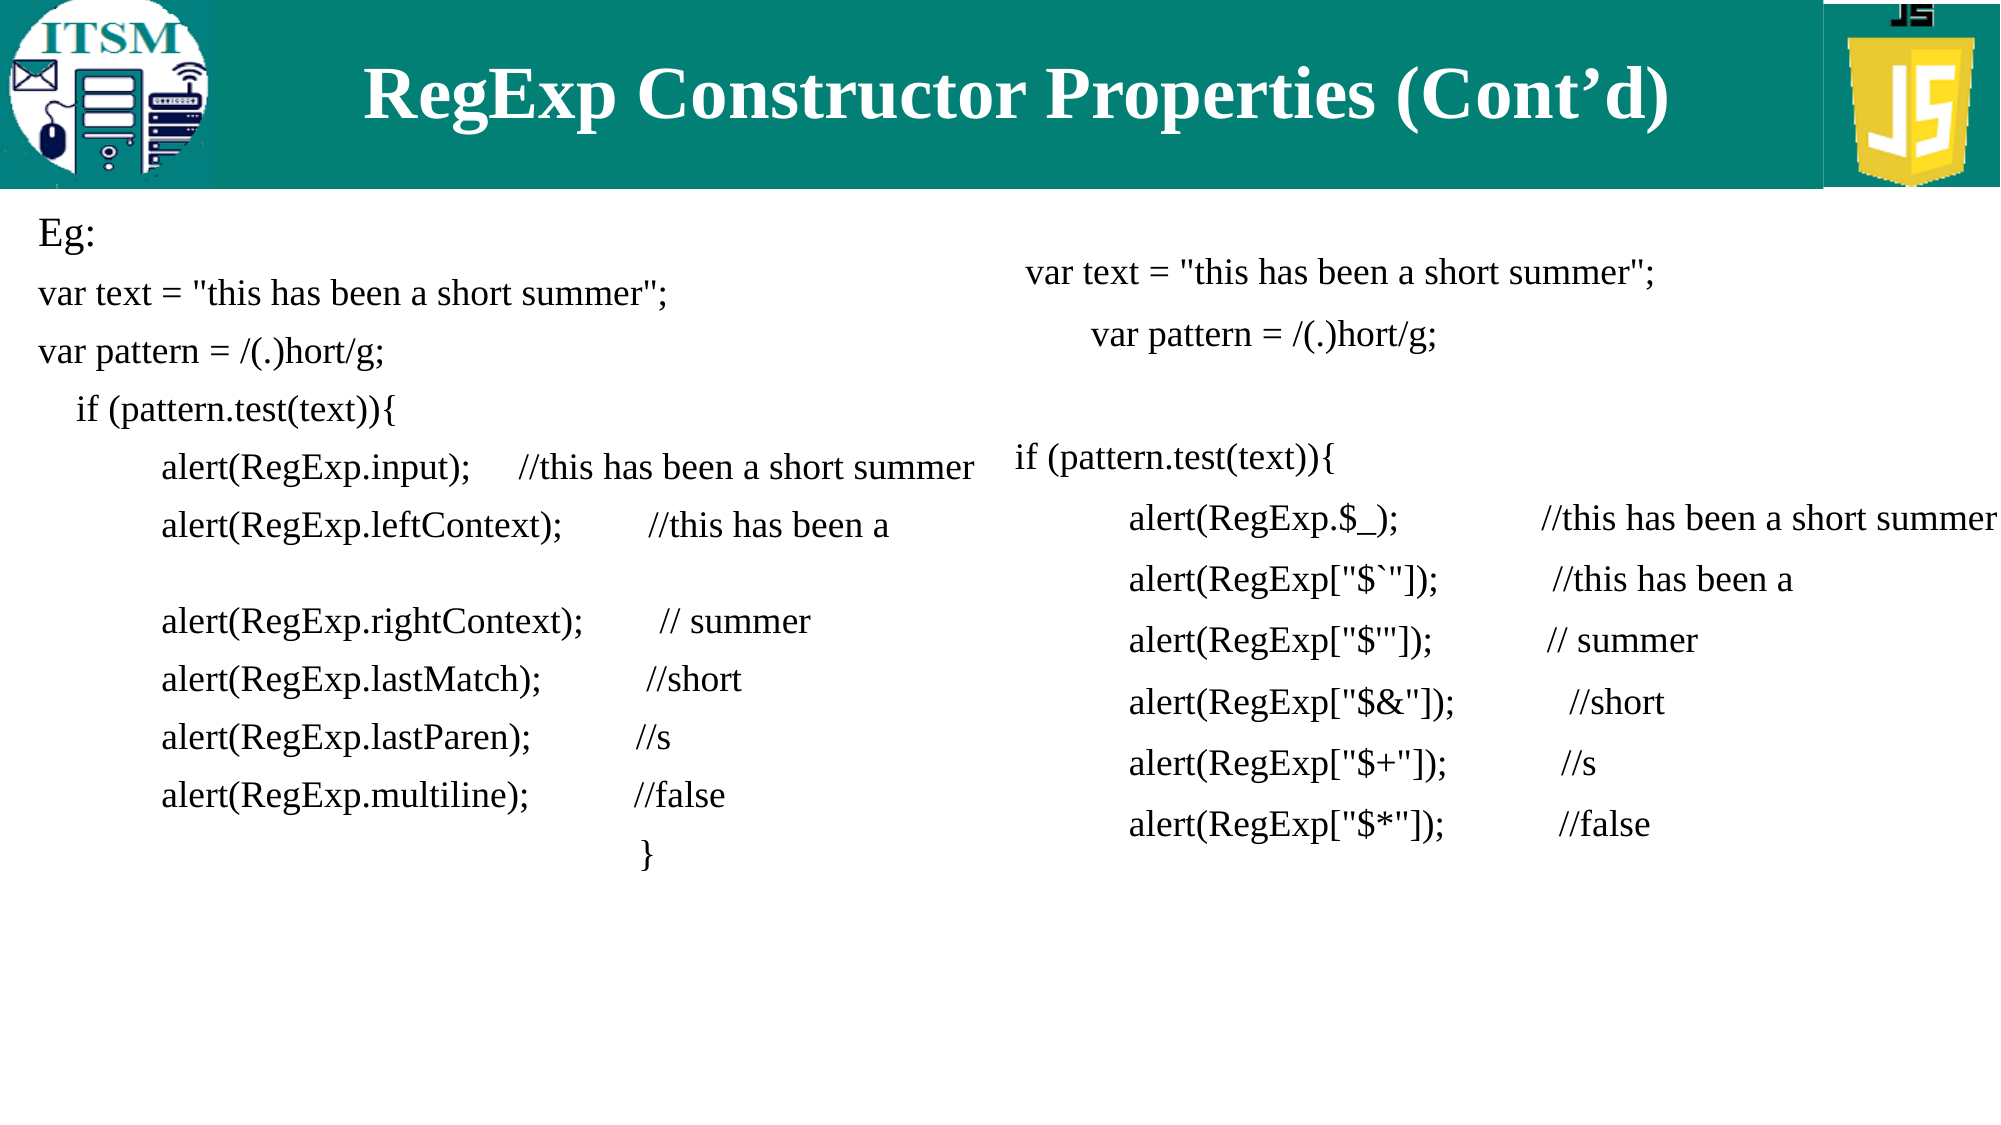

# RegExp Constructor Properties (Cont’d)
Eg:
var text = "this has been a short summer";
var pattern = /(.)hort/g;
    if (pattern.test(text)){
             alert(RegExp.input);     //this has been a short summer
             alert(RegExp.leftContext);         //this has been a
             alert(RegExp.rightContext);        // summer
             alert(RegExp.lastMatch);           //short
             alert(RegExp.lastParen);           //s
             alert(RegExp.multiline);           //false
        				}

 var text = "this has been a short summer";
        var pattern = /(.)hort/g;

if (pattern.test(text)){
            alert(RegExp.$_);               //this has been a short summer
            alert(RegExp["$`"]);            //this has been a
            alert(RegExp["$'"]);            // summer
            alert(RegExp["$&"]);            //short
            alert(RegExp["$+"]);            //s
            alert(RegExp["$*"]);            //false